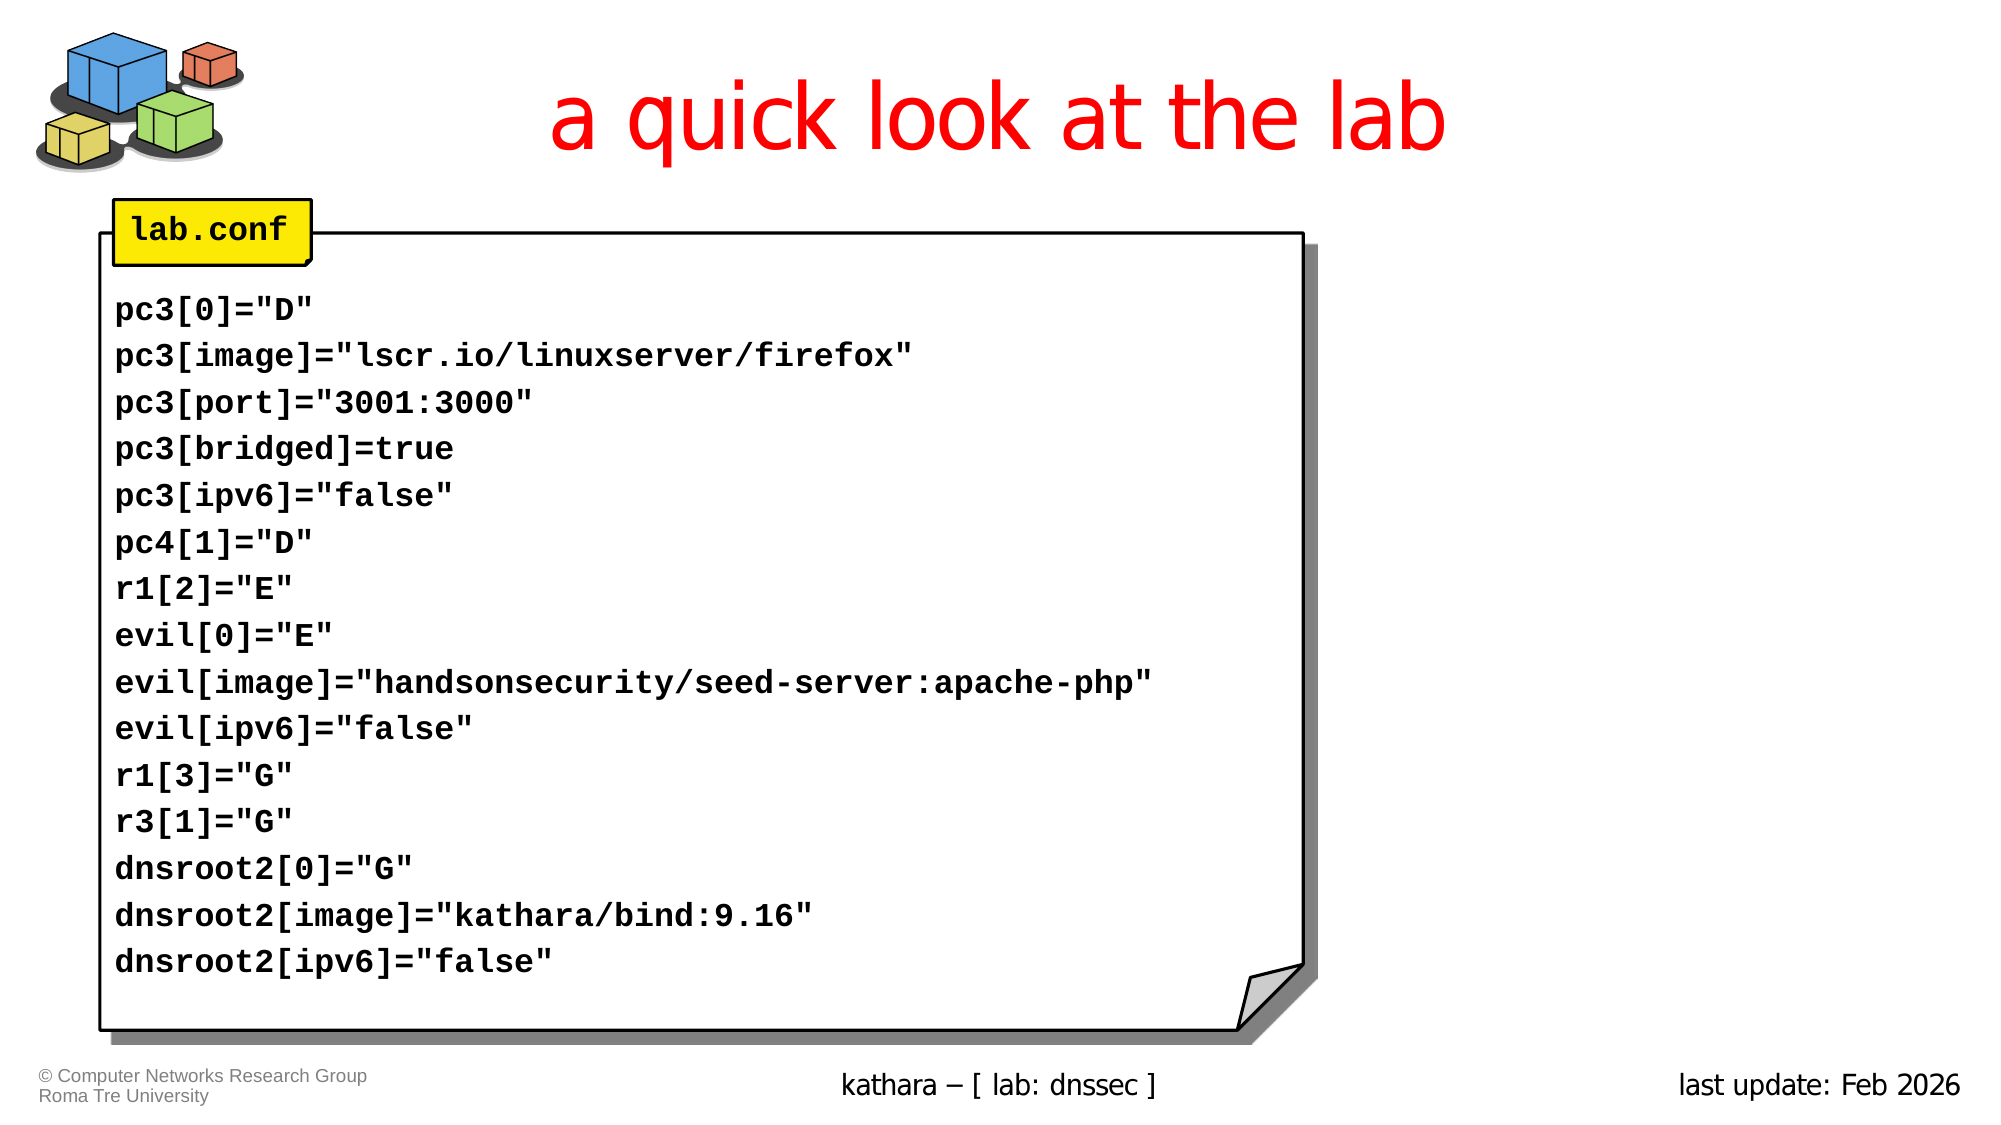

# a quick look at the lab
lab.conf

pc3[0]="D"
pc3[image]="lscr.io/linuxserver/firefox"
pc3[port]="3001:3000"
pc3[bridged]=true
pc3[ipv6]="false"
pc4[1]="D"
r1[2]="E"
evil[0]="E"
evil[image]="handsonsecurity/seed-server:apache-php"
evil[ipv6]="false"
r1[3]="G"
r3[1]="G"
dnsroot2[0]="G"
dnsroot2[image]="kathara/bind:9.16"
dnsroot2[ipv6]="false"

kathara – [ lab: dnssec ]
last update: Feb 2026